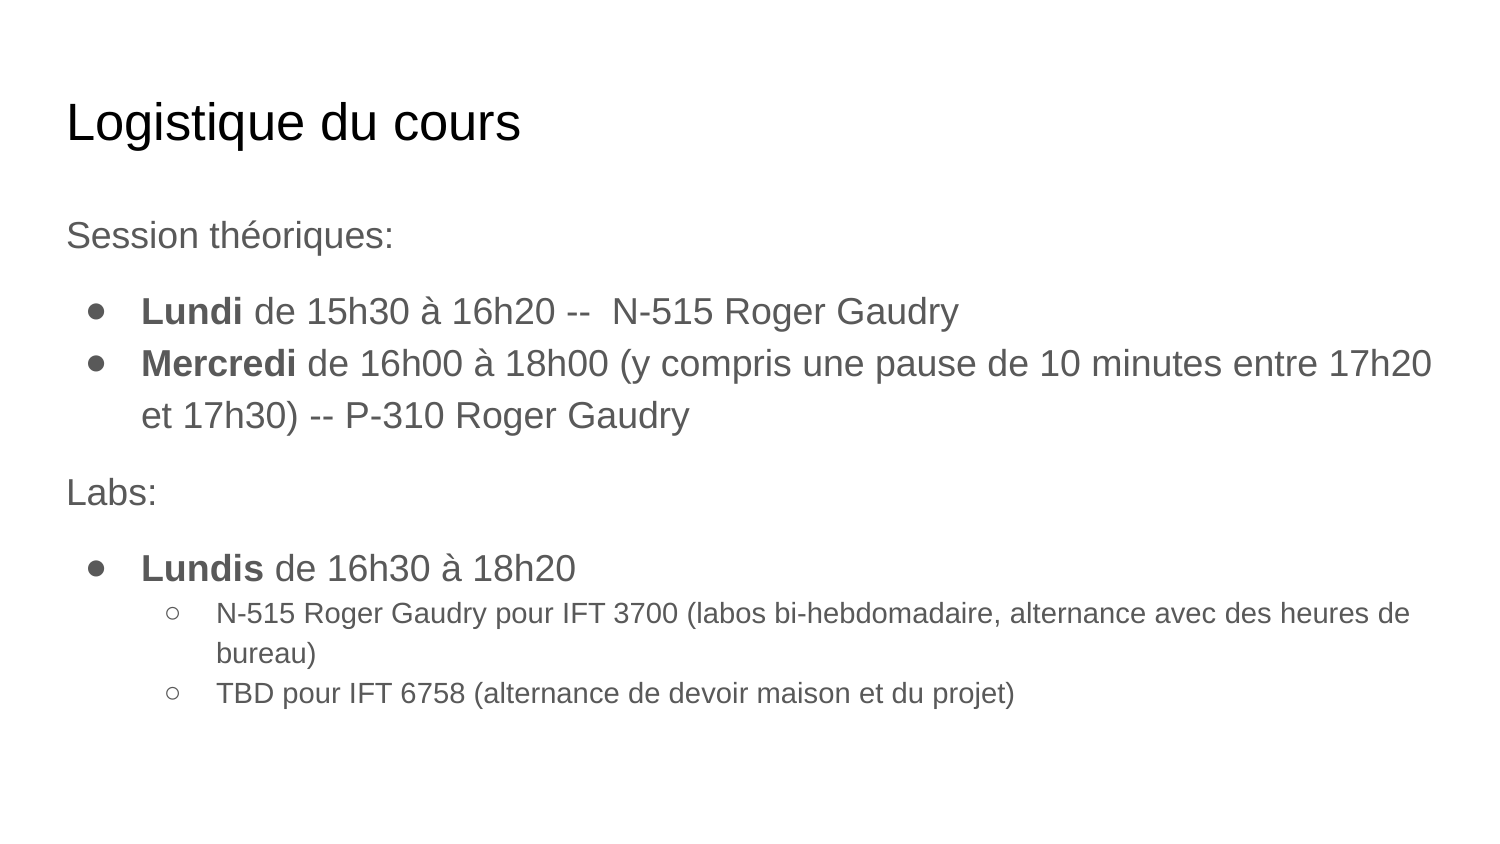

# Logistique du cours
Session théoriques:
Lundi de 15h30 à 16h20 --  N-515 Roger Gaudry
Mercredi de 16h00 à 18h00 (y compris une pause de 10 minutes entre 17h20 et 17h30) -- P-310 Roger Gaudry
Labs:
Lundis de 16h30 à 18h20
N-515 Roger Gaudry pour IFT 3700 (labos bi-hebdomadaire, alternance avec des heures de bureau)
TBD pour IFT 6758 (alternance de devoir maison et du projet)